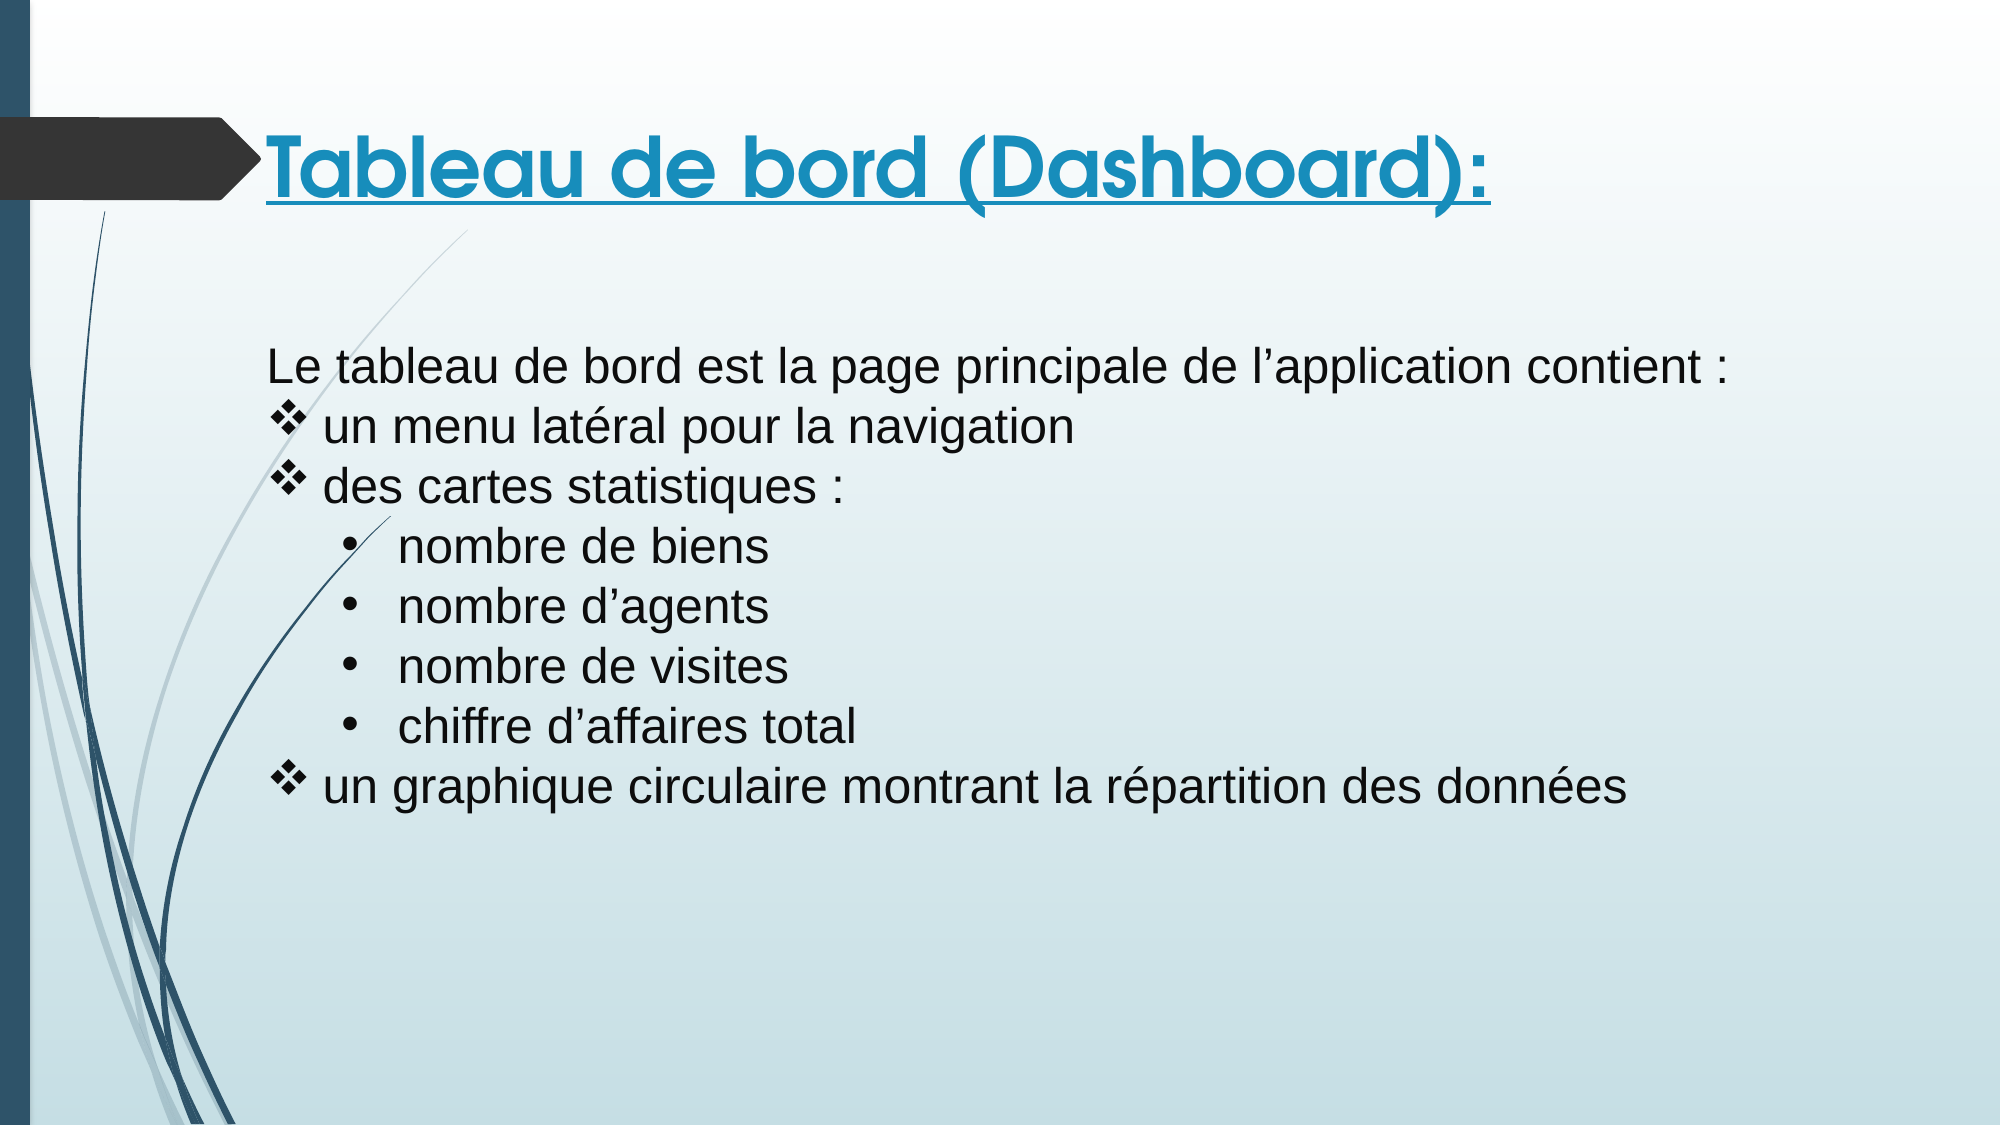

# Tableau de bord (Dashboard):
Le tableau de bord est la page principale de l’application contient :
un menu latéral pour la navigation
des cartes statistiques :
nombre de biens
nombre d’agents
nombre de visites
chiffre d’affaires total
un graphique circulaire montrant la répartition des données